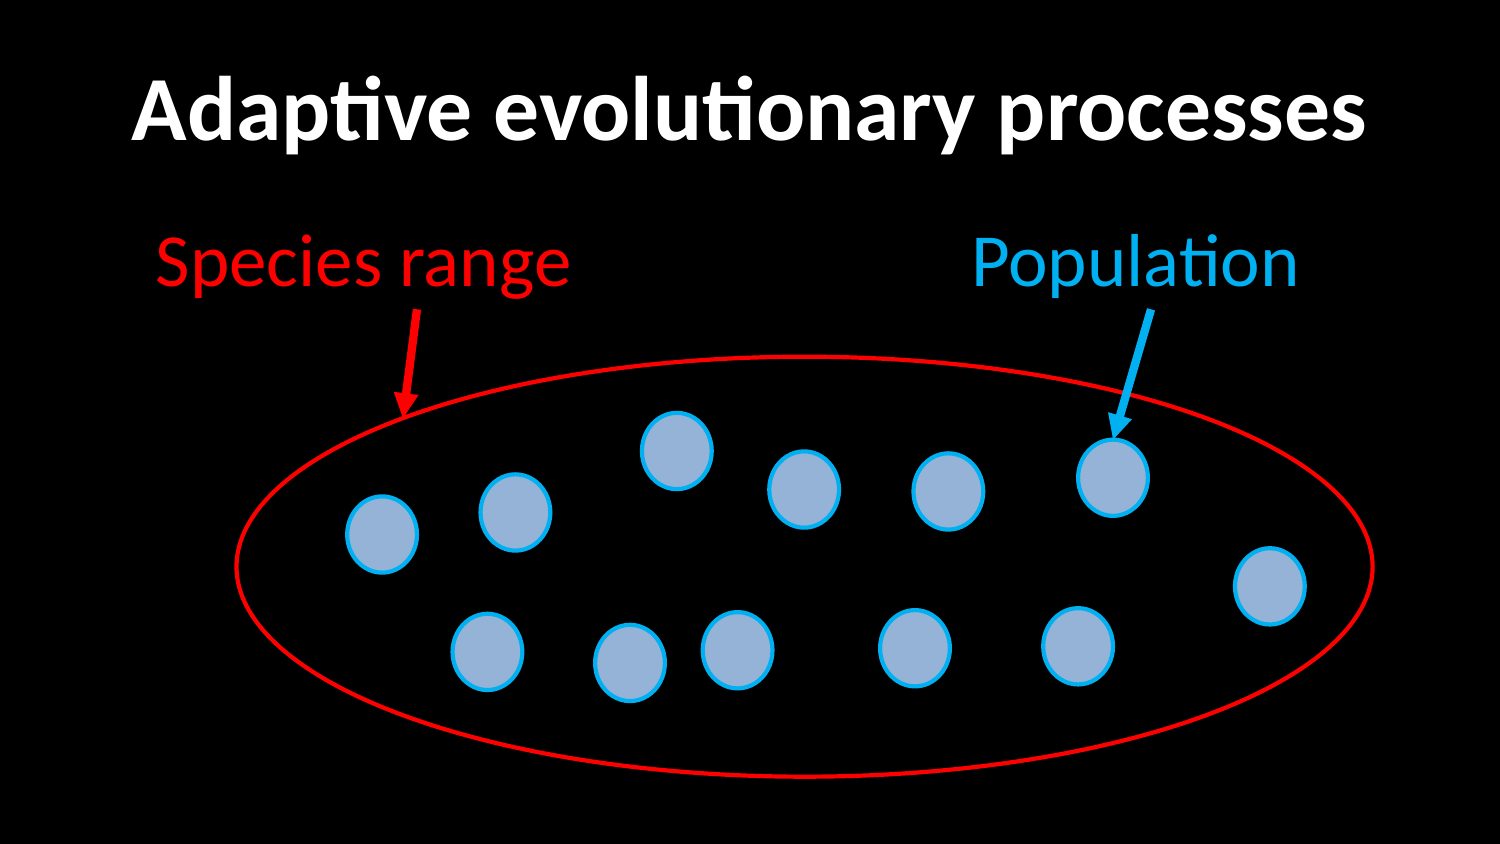

# Adaptive evolutionary processes
Species range
Population